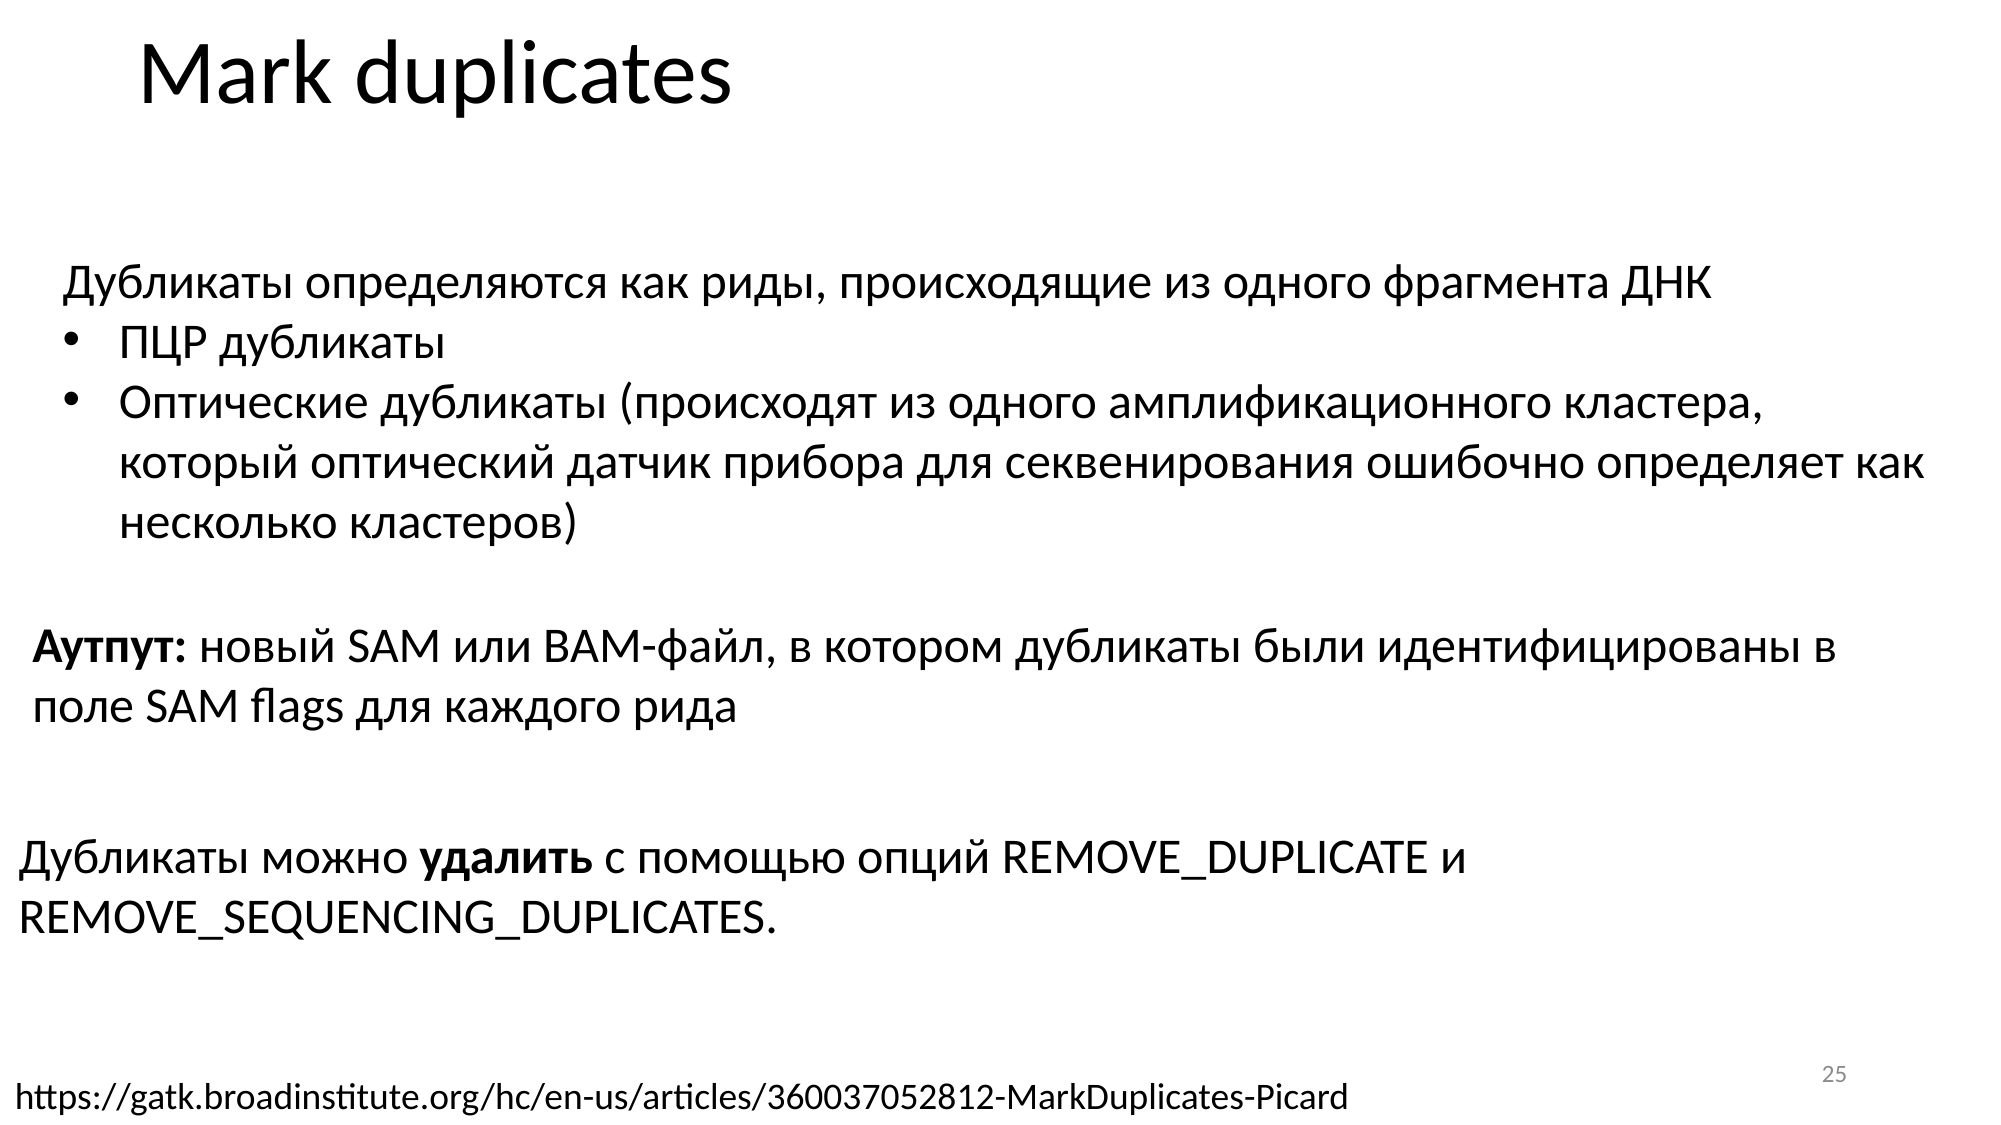

# Mark duplicates
Дубликаты определяются как риды, происходящие из одного фрагмента ДНК
ПЦР дубликаты
Оптические дубликаты (происходят из одного амплификационного кластера, который оптический датчик прибора для секвенирования ошибочно определяет как несколько кластеров)
Аутпут: новый SAM или BAM-файл, в котором дубликаты были идентифицированы в поле SAM flags для каждого рида
Дубликаты можно удалить с помощью опций REMOVE_DUPLICATE и REMOVE_SEQUENCING_DUPLICATES.
25
https://gatk.broadinstitute.org/hc/en-us/articles/360037052812-MarkDuplicates-Picard